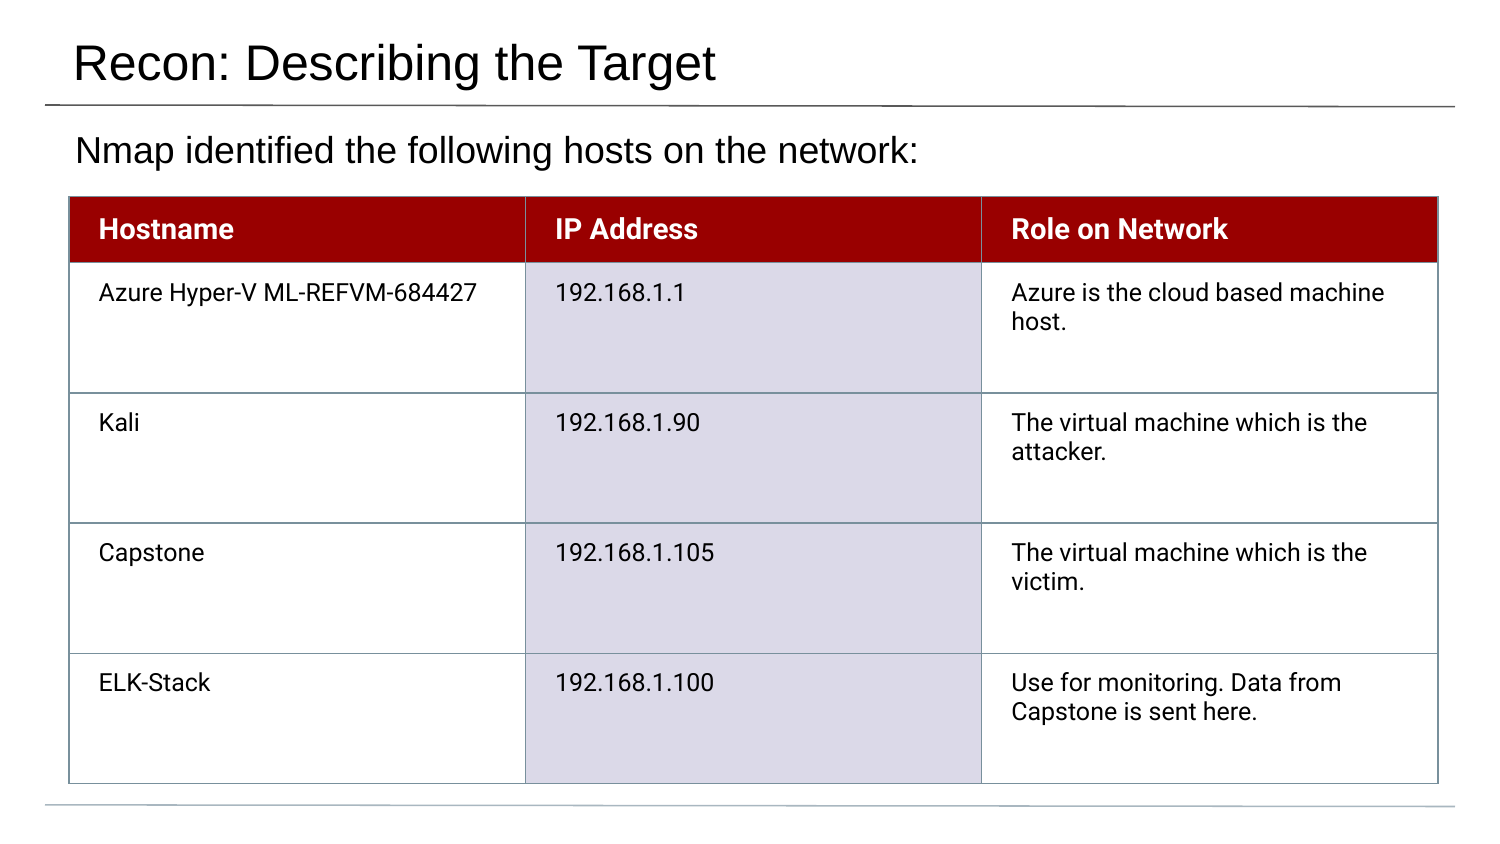

# Recon: Describing the Target
Nmap identified the following hosts on the network:
| Hostname | IP Address | Role on Network |
| --- | --- | --- |
| Azure Hyper-V ML-REFVM-684427 | 192.168.1.1 | Azure is the cloud based machine host. |
| Kali | 192.168.1.90 | The virtual machine which is the attacker. |
| Capstone | 192.168.1.105 | The virtual machine which is the victim. |
| ELK-Stack | 192.168.1.100 | Use for monitoring. Data from Capstone is sent here. |